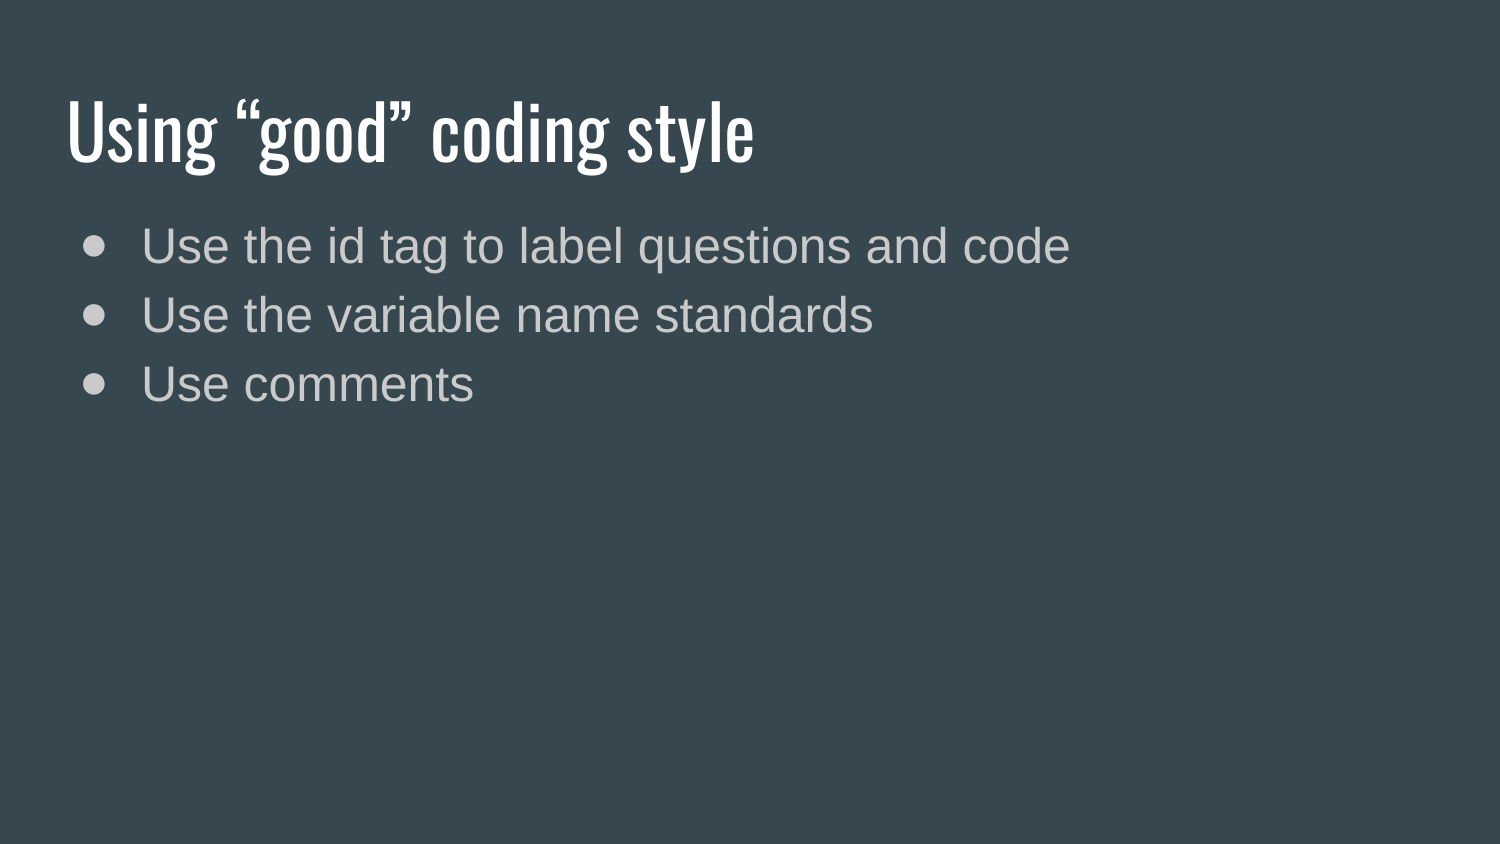

# Using “good” coding style
Use the id tag to label questions and code
Use the variable name standards
Use comments